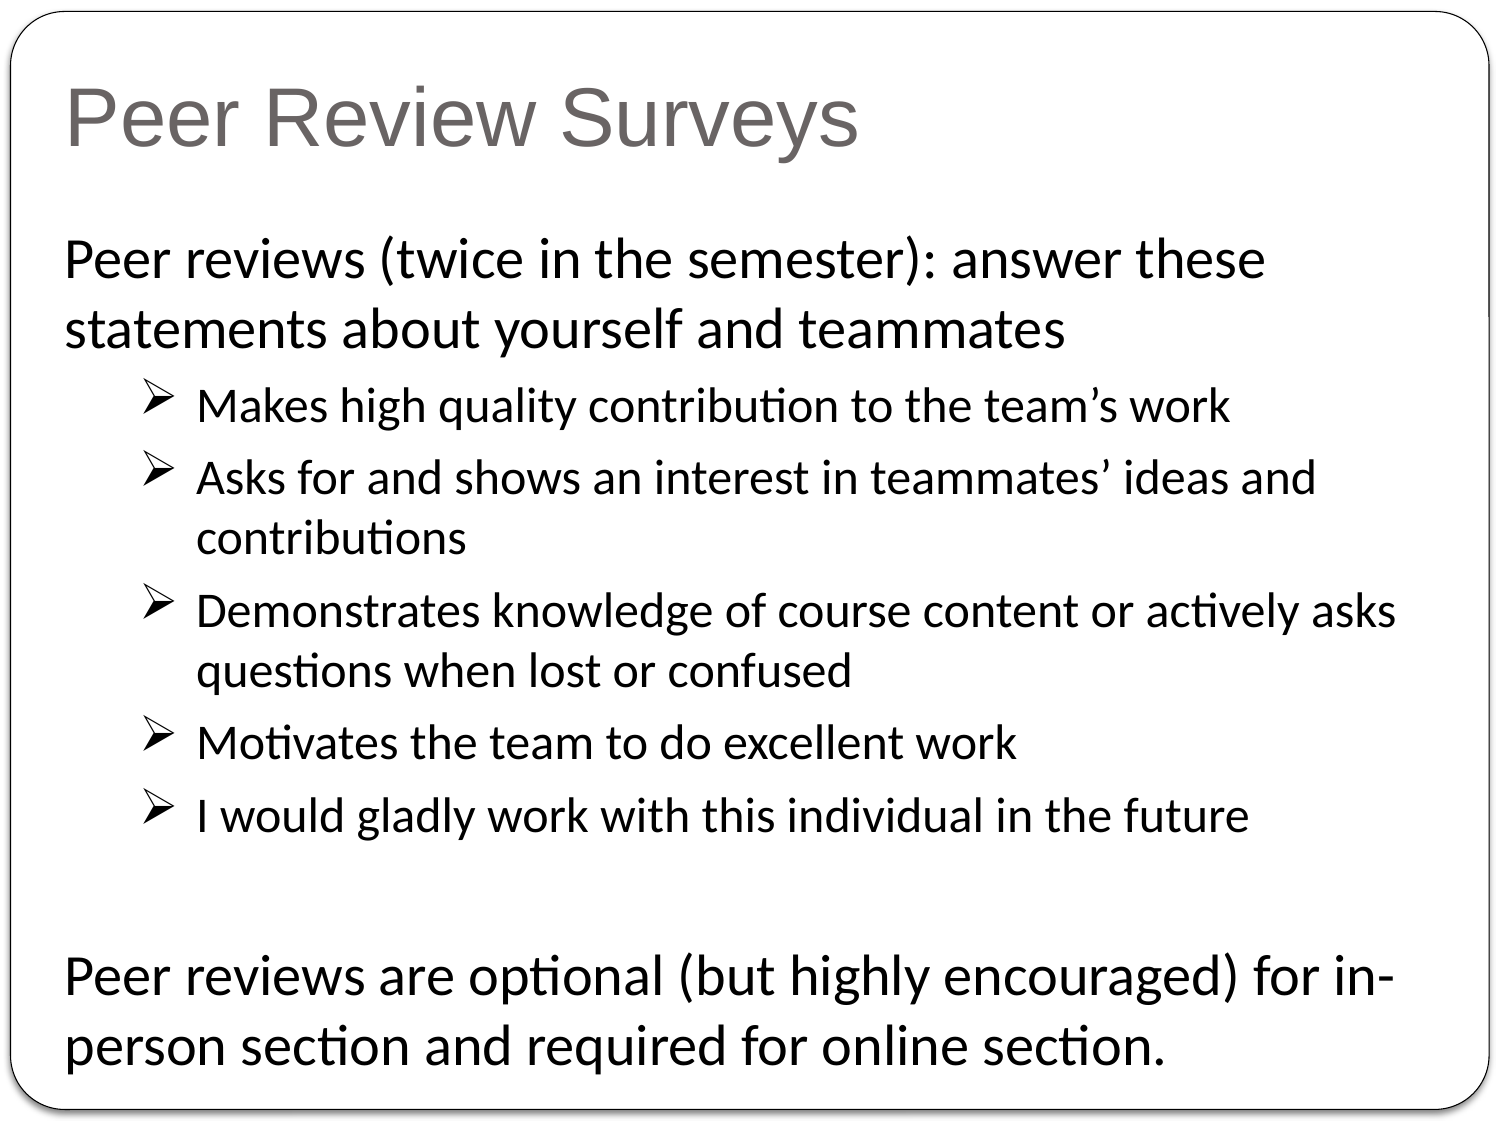

Peer Review Surveys
Peer reviews (twice in the semester): answer these statements about yourself and teammates
Makes high quality contribution to the team’s work
Asks for and shows an interest in teammates’ ideas and contributions
Demonstrates knowledge of course content or actively asks questions when lost or confused
Motivates the team to do excellent work
I would gladly work with this individual in the future

Peer reviews are optional (but highly encouraged) for in-person section and required for online section.